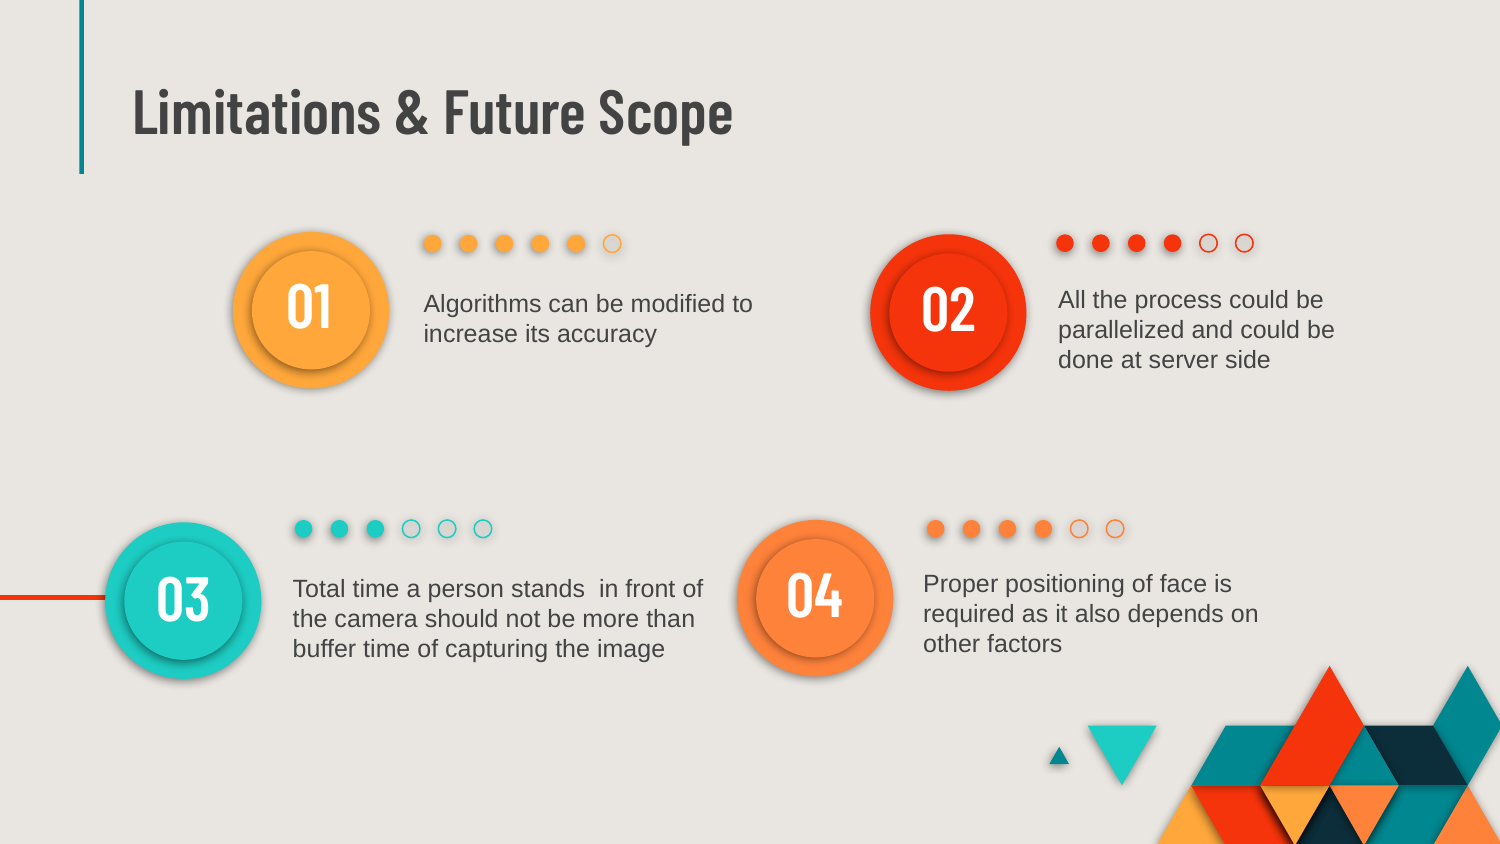

Limitations & Future Scope

All the process could be parallelized and could be done at server side

02

01
Algorithms can be modified to increase its accuracy

Total time a person stands  in front of the camera should not be more than buffer time of capturing the image

04

Proper positioning of face is required as it also depends on other factors

03